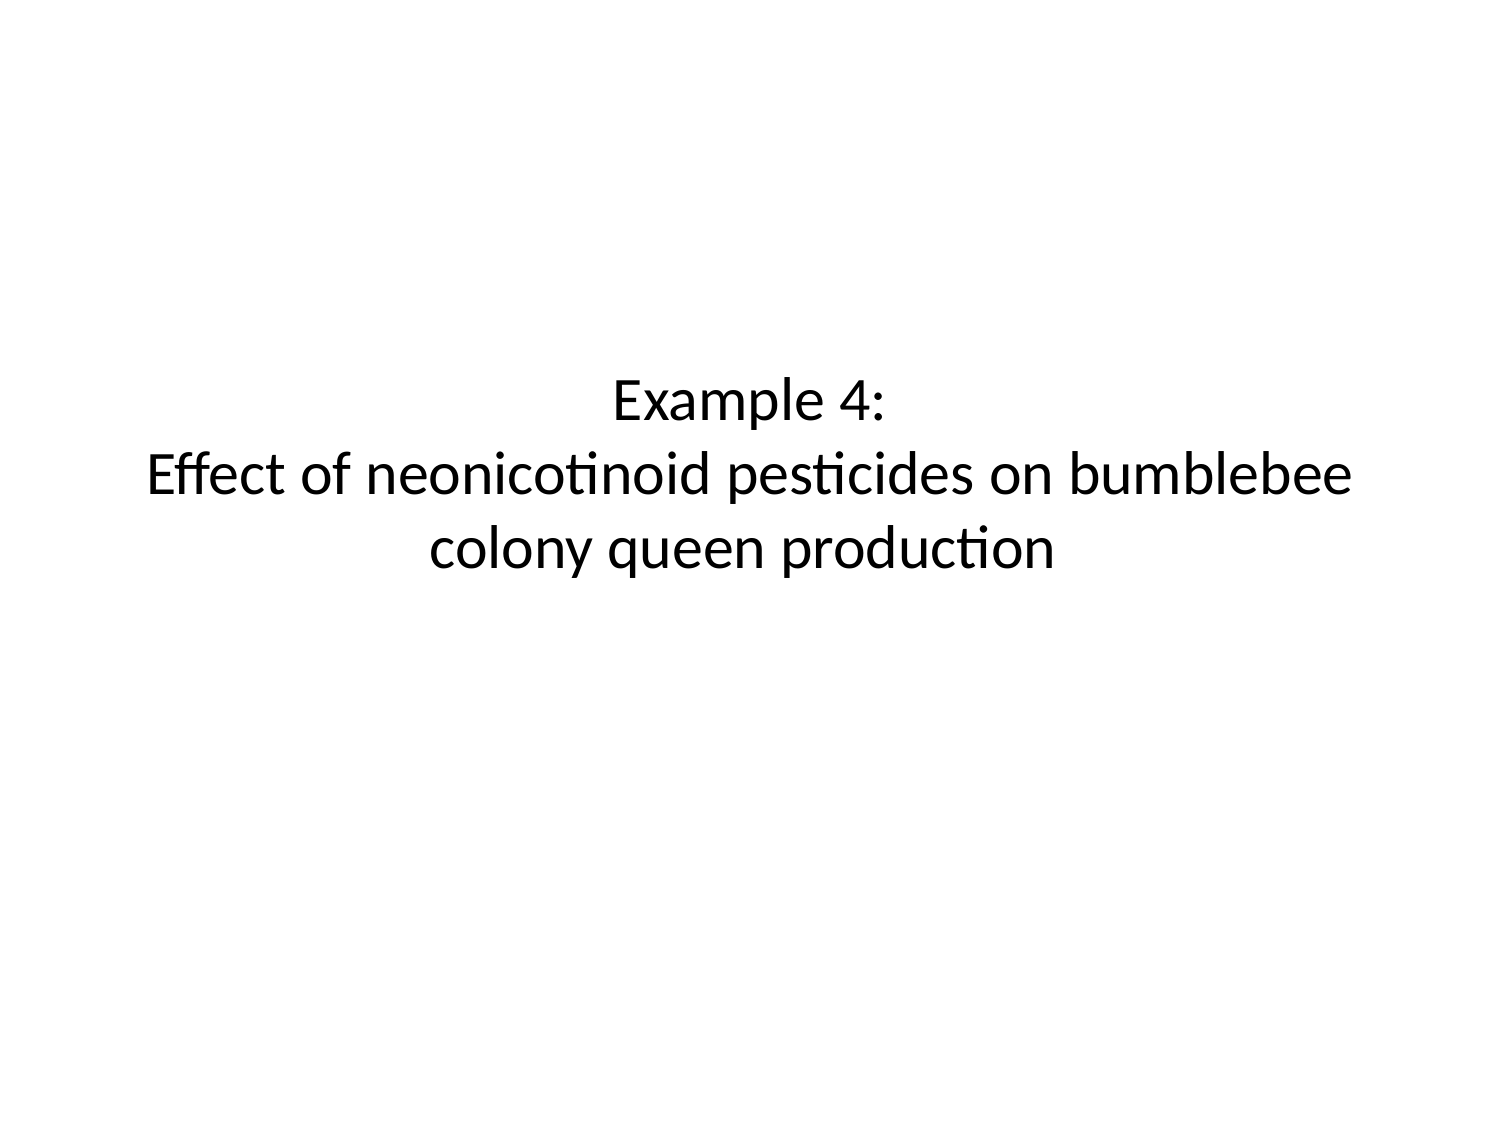

# Example 4: Effect of neonicotinoid pesticides on bumblebee colony queen production